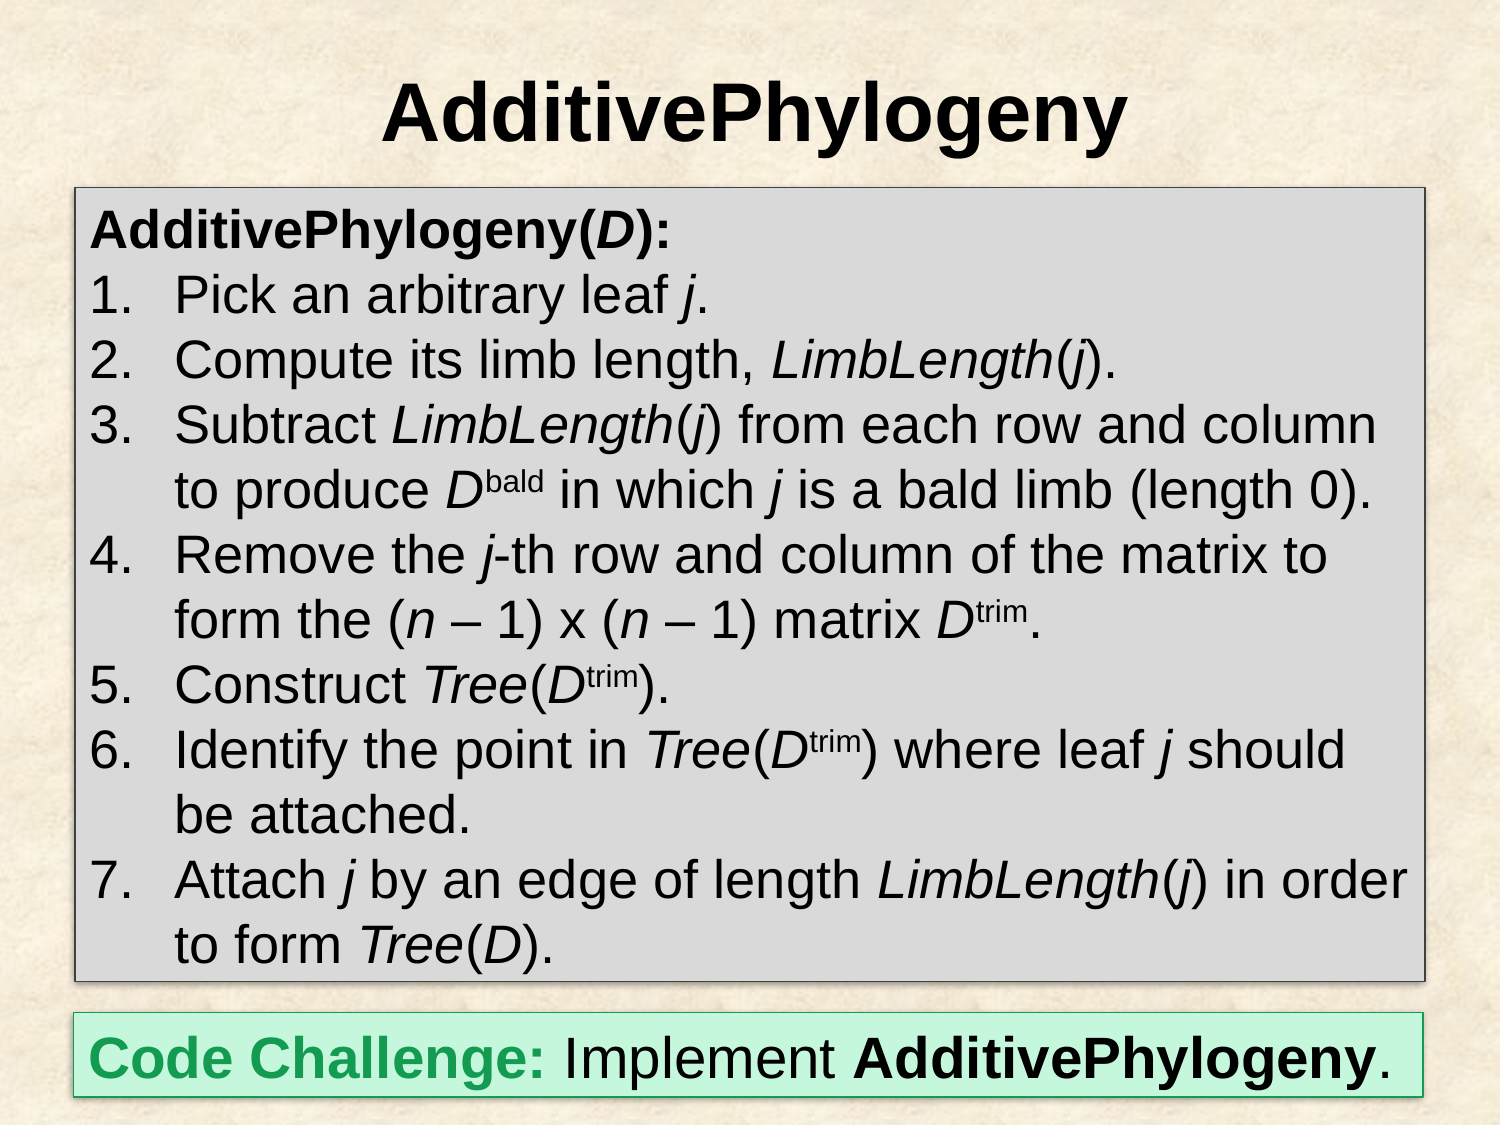

AdditivePhylogeny
AdditivePhylogeny(D):
Pick an arbitrary leaf j.
Compute its limb length, LimbLength(j).
Subtract LimbLength(j) from each row and column to produce Dbald in which j is a bald limb (length 0).
Remove the j-th row and column of the matrix to form the (n – 1) x (n – 1) matrix Dtrim.
Construct Tree(Dtrim).
Identify the point in Tree(Dtrim) where leaf j should be attached.
Attach j by an edge of length LimbLength(j) in order to form Tree(D).
Code Challenge: Implement AdditivePhylogeny.